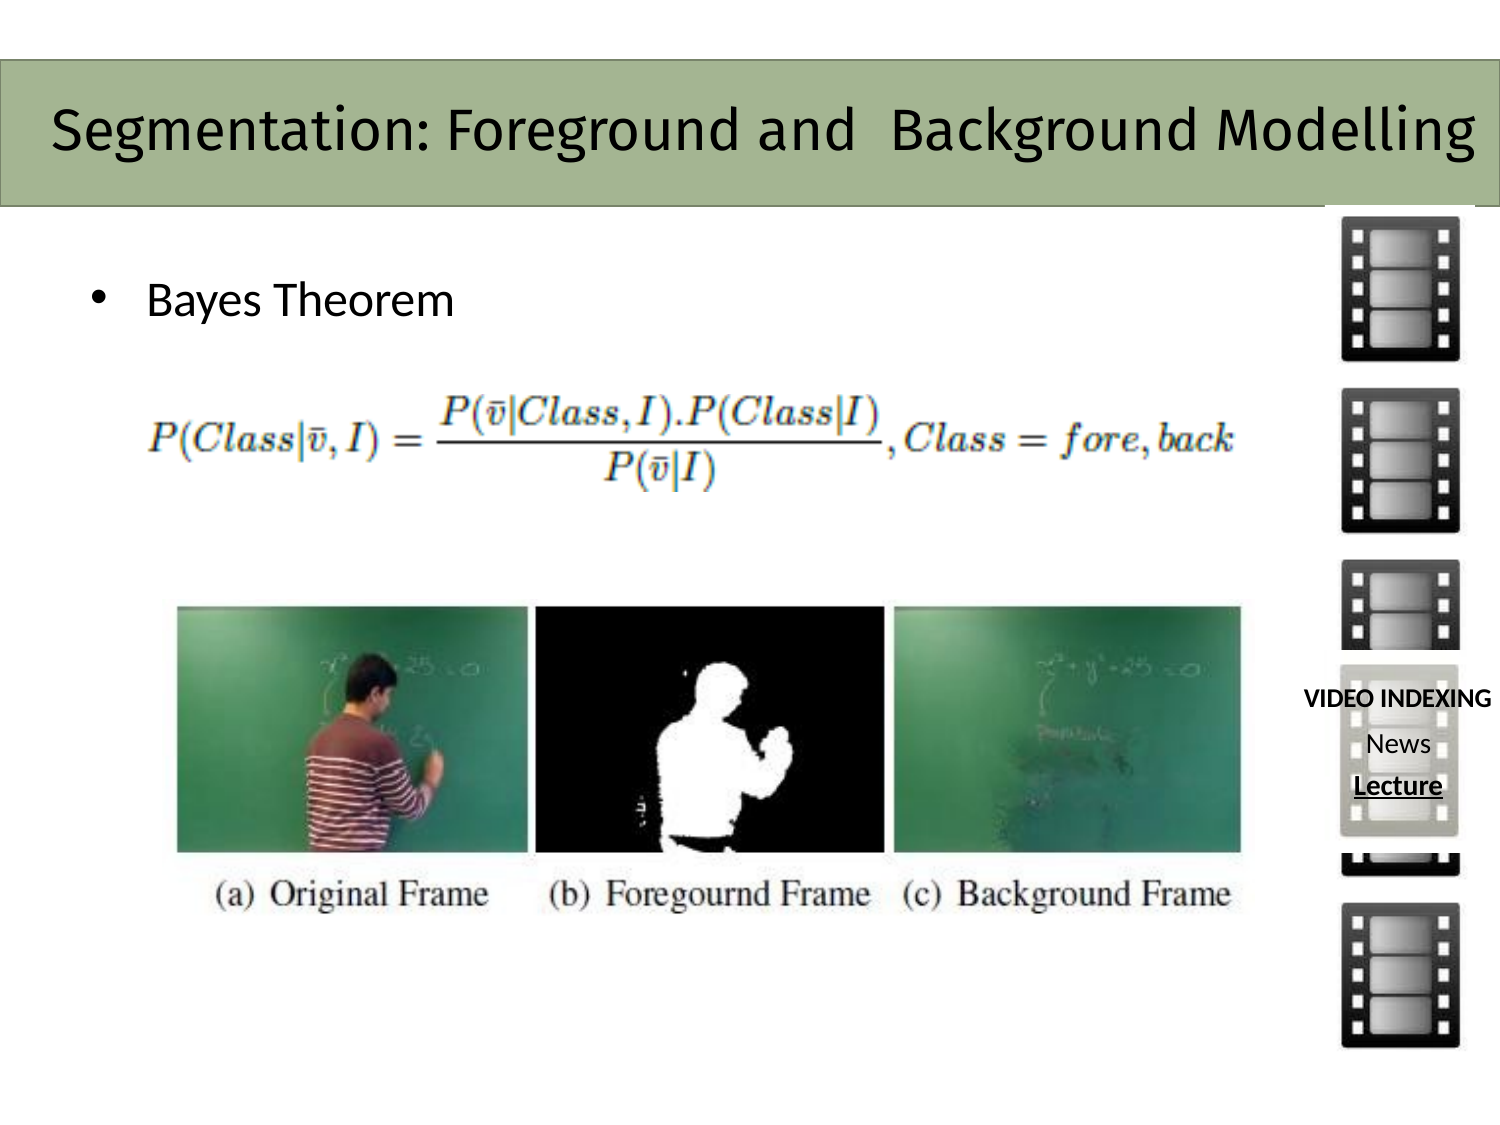

# Segmentation: Foreground and  Background Modelling

Bayes Theorem

VIDEO INDEXING
News
Lecture